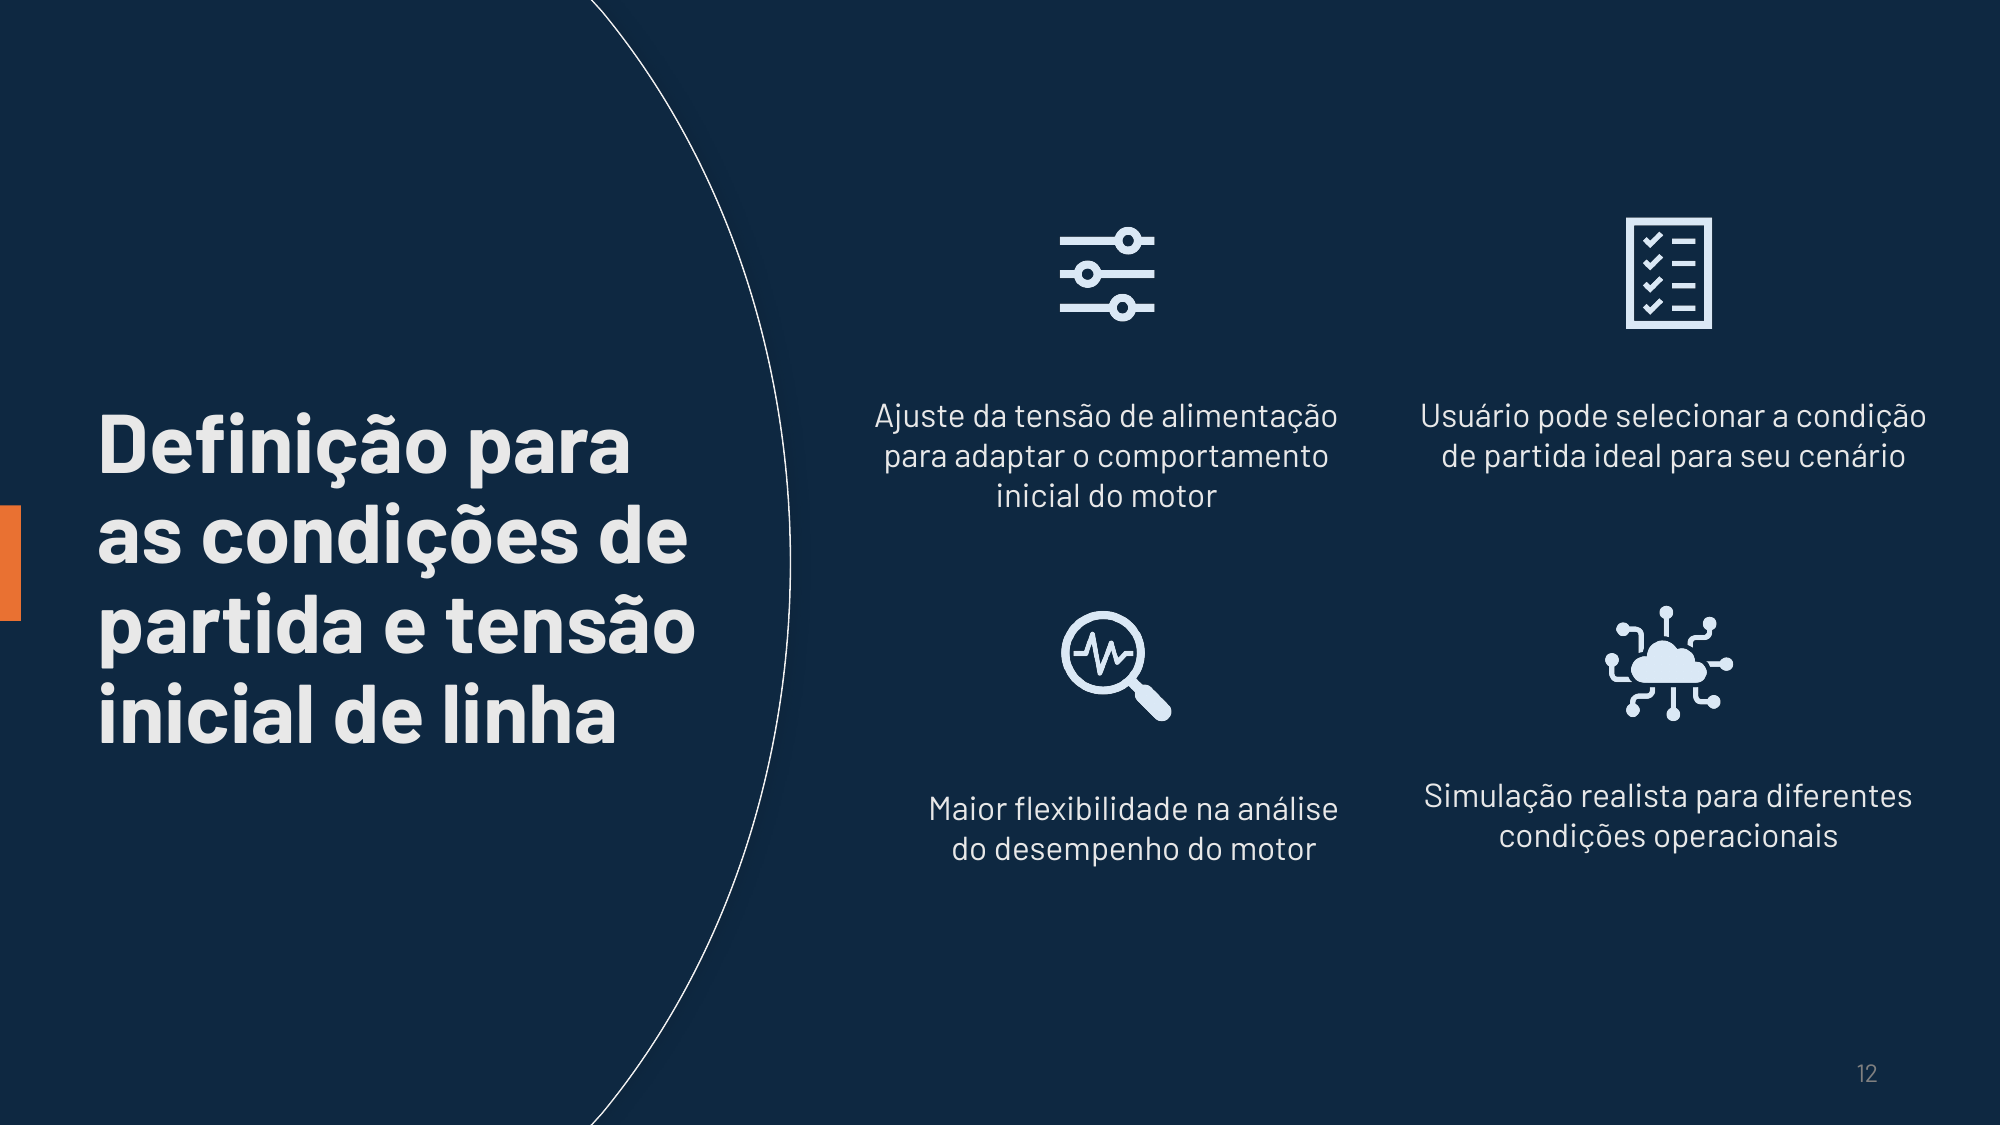

Ajuste da tensão de alimentação para adaptar o comportamento inicial do motor
Usuário pode selecionar a condição de partida ideal para seu cenário
Maior flexibilidade na análise do desempenho do motor
Simulação realista para diferentes condições operacionais
# Definição para as condições de partida e tensão inicial de linha

12